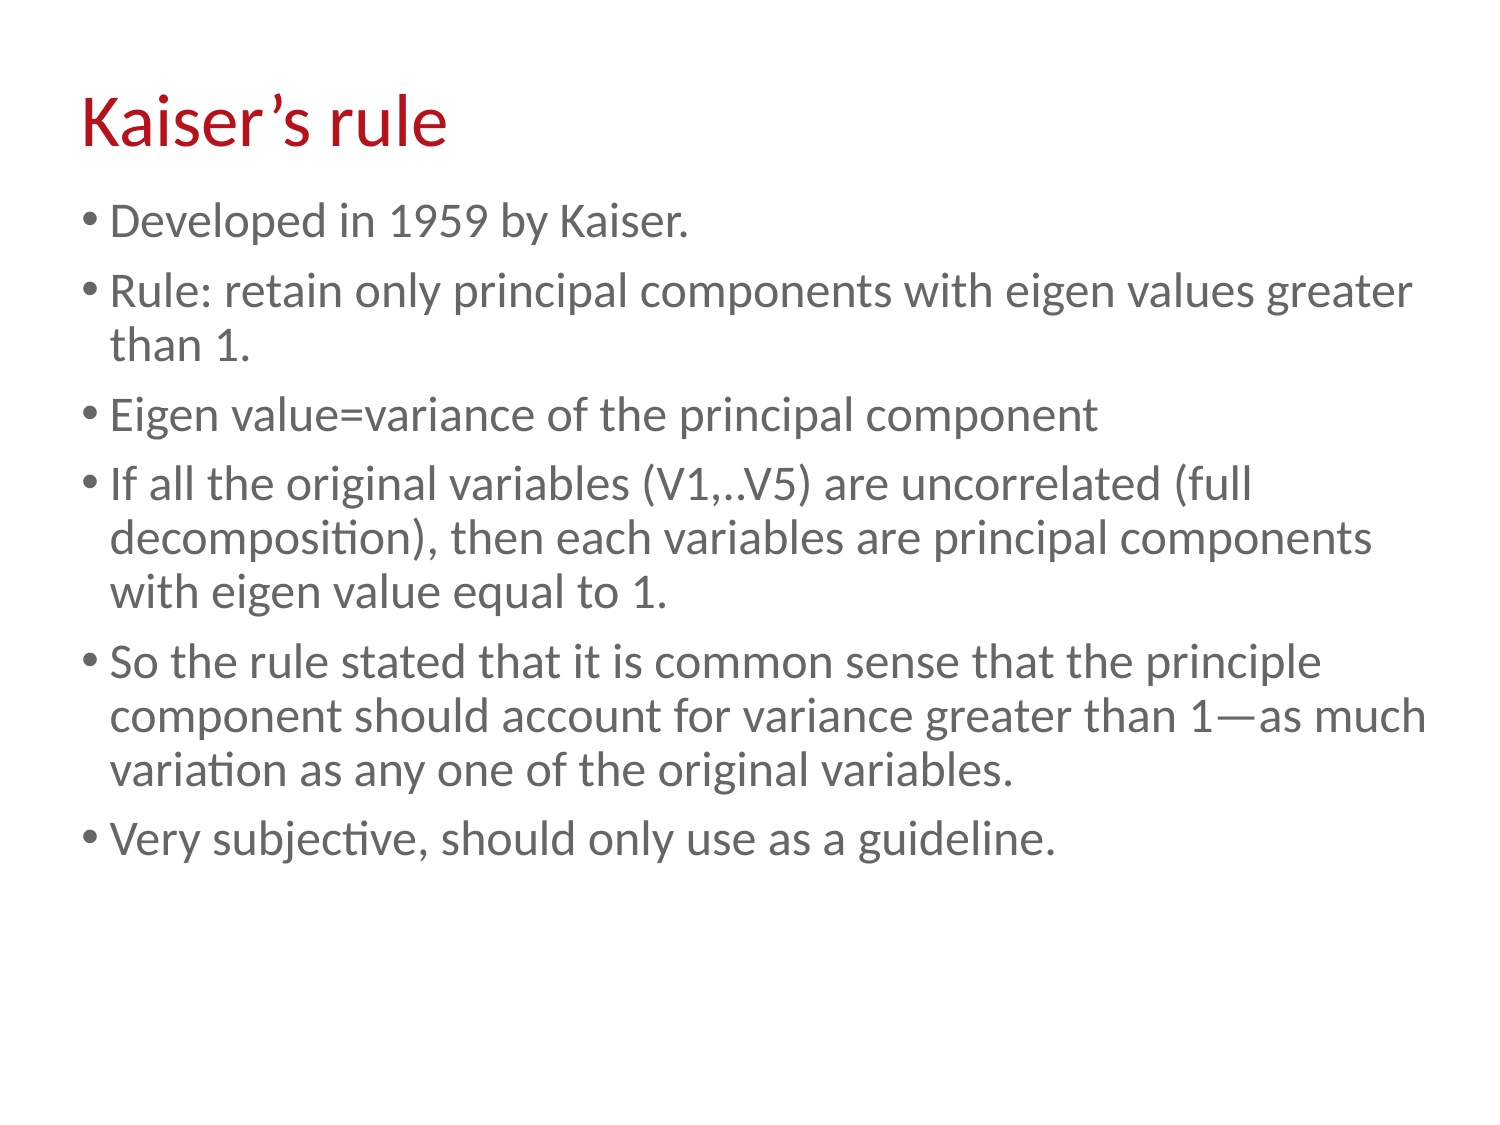

# Kaiser’s rule
Developed in 1959 by Kaiser.
Rule: retain only principal components with eigen values greater than 1.
Eigen value=variance of the principal component
If all the original variables (V1,..V5) are uncorrelated (full decomposition), then each variables are principal components with eigen value equal to 1.
So the rule stated that it is common sense that the principle component should account for variance greater than 1—as much variation as any one of the original variables.
Very subjective, should only use as a guideline.